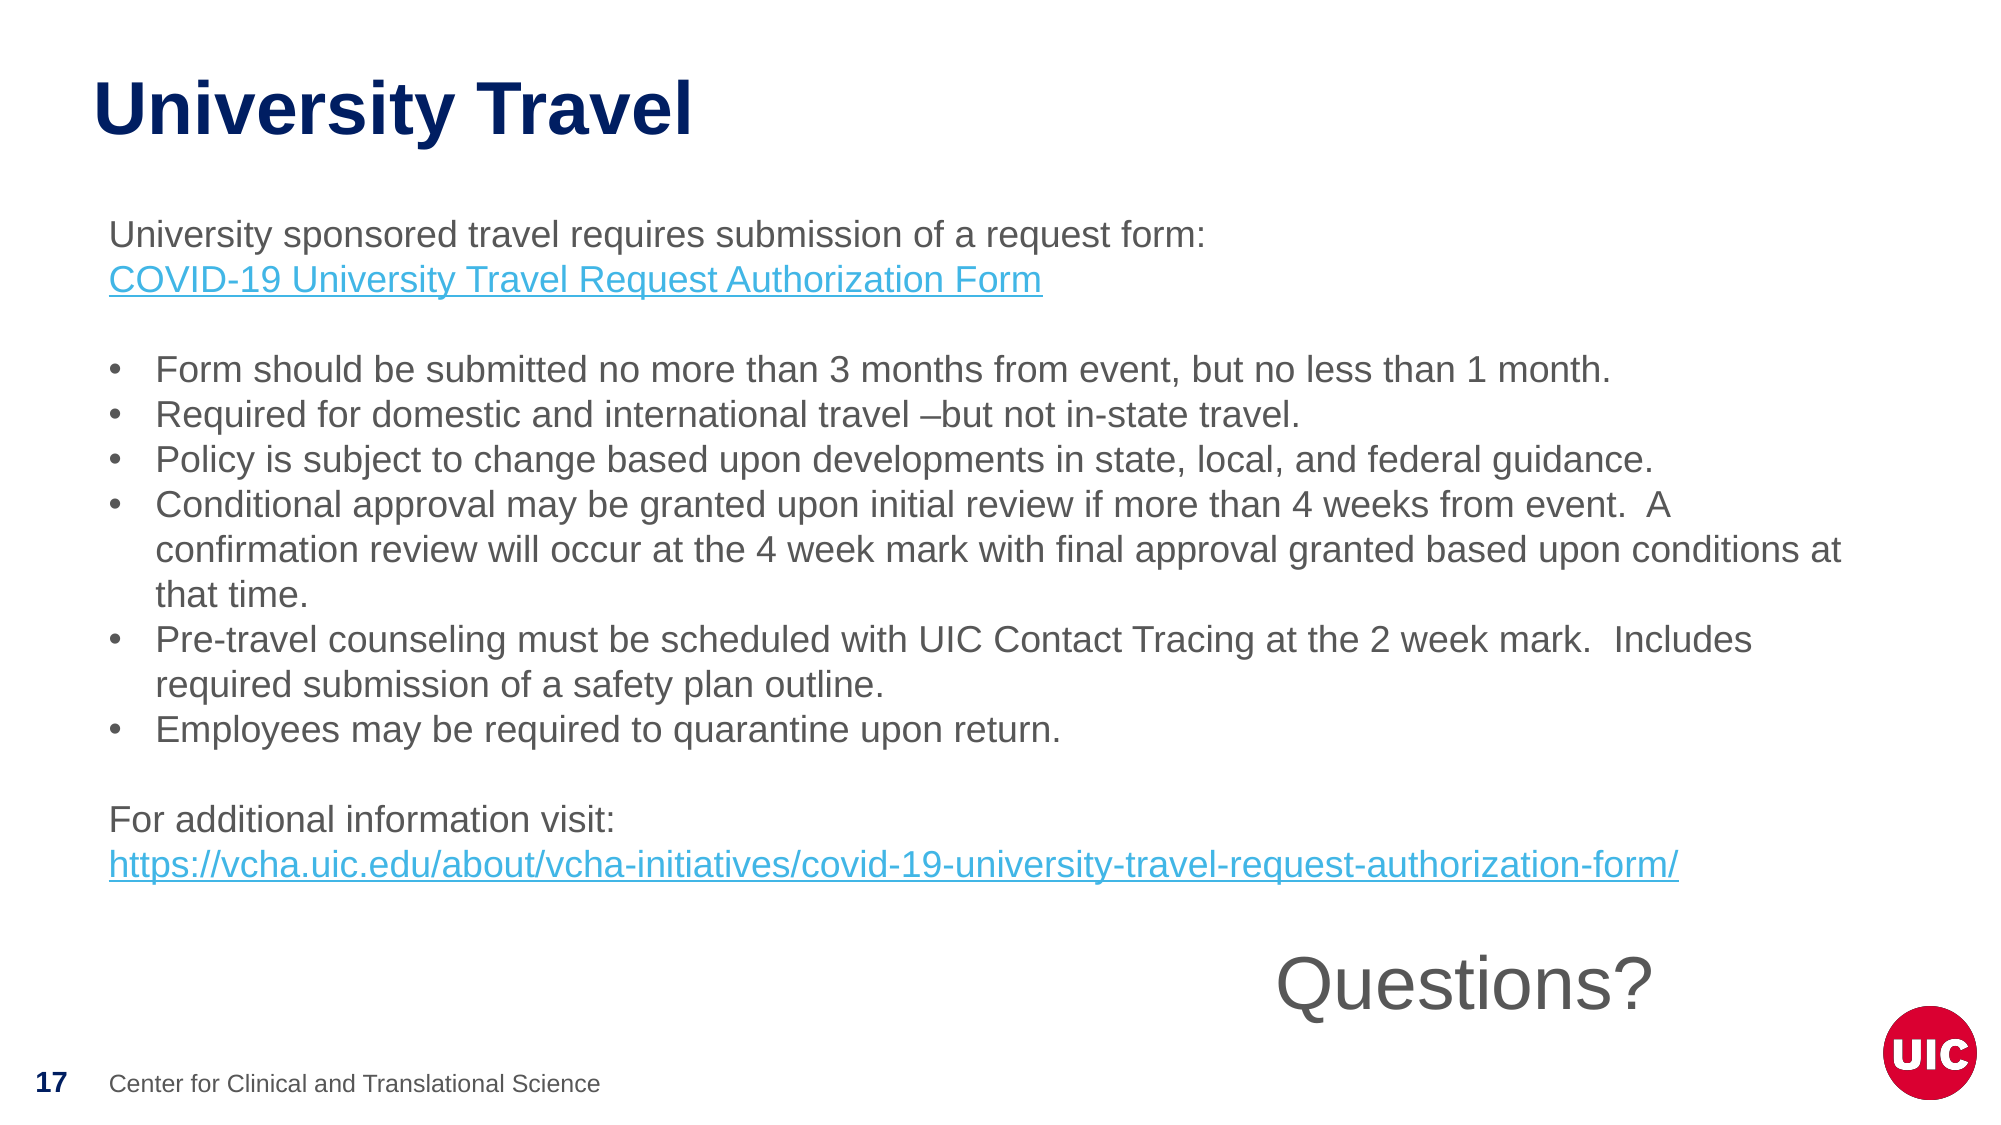

# University Travel
University sponsored travel requires submission of a request form:
COVID-19 University Travel Request Authorization Form

Form should be submitted no more than 3 months from event, but no less than 1 month.
Required for domestic and international travel –but not in-state travel.
Policy is subject to change based upon developments in state, local, and federal guidance.
Conditional approval may be granted upon initial review if more than 4 weeks from event.  A confirmation review will occur at the 4 week mark with final approval granted based upon conditions at that time.
Pre-travel counseling must be scheduled with UIC Contact Tracing at the 2 week mark.  Includes required submission of a safety plan outline.
Employees may be required to quarantine upon return.

For additional information visit: https://vcha.uic.edu/about/vcha-initiatives/covid-19-university-travel-request-authorization-form/
Questions?

Center for Clinical and Translational Science